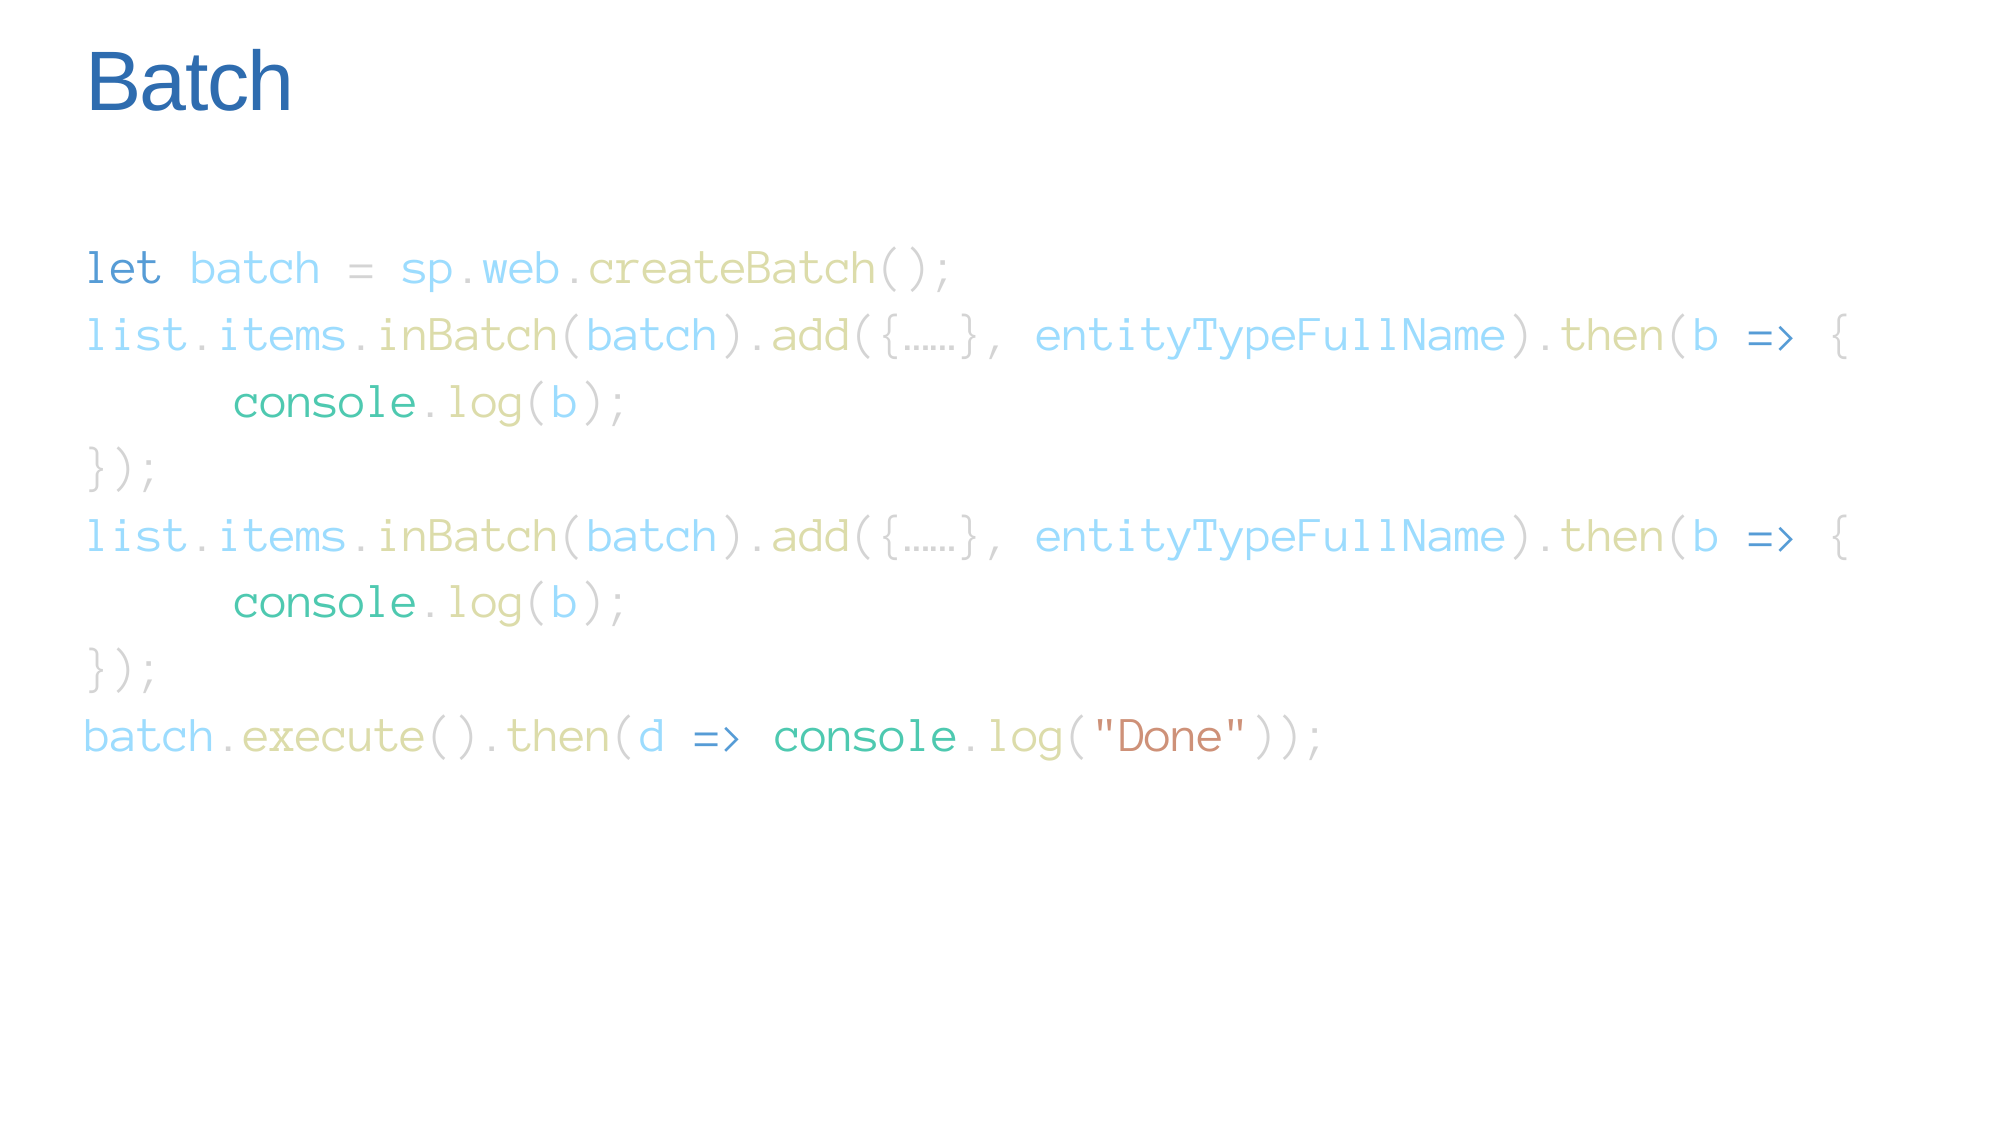

# Batch
let batch = sp.web.createBatch();
list.items.inBatch(batch).add({……}, entityTypeFullName).then(b => {
	console.log(b);
});
list.items.inBatch(batch).add({……}, entityTypeFullName).then(b => {
	console.log(b);
});
batch.execute().then(d => console.log("Done"));